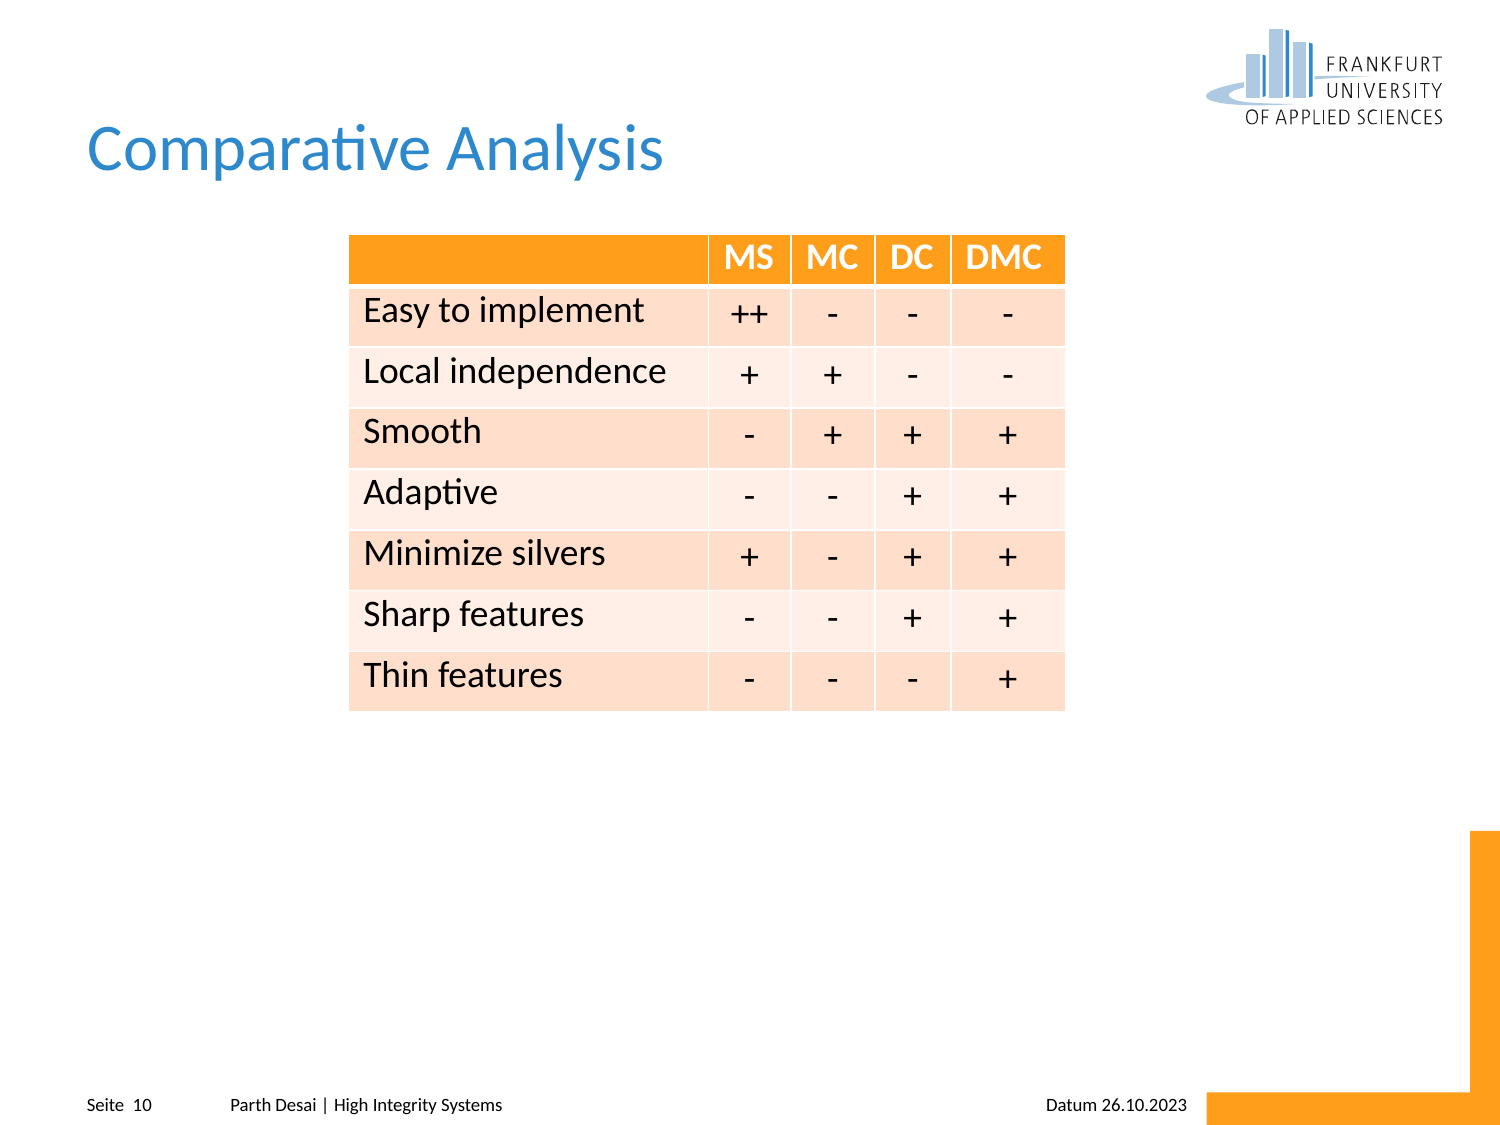

# Comparative Analysis
|  | MS | MC | DC | DMC |
| --- | --- | --- | --- | --- |
| Easy to implement | ++ | - | - | - |
| Local independence | + | + | - | - |
| Smooth | - | + | + | + |
| Adaptive | - | - | + | + |
| Minimize silvers | + | - | + | + |
| Sharp features | - | - | + | + |
| Thin features | - | - | - | + |
Parth Desai | High Integrity Systems
Datum 26.10.2023
Seite  10